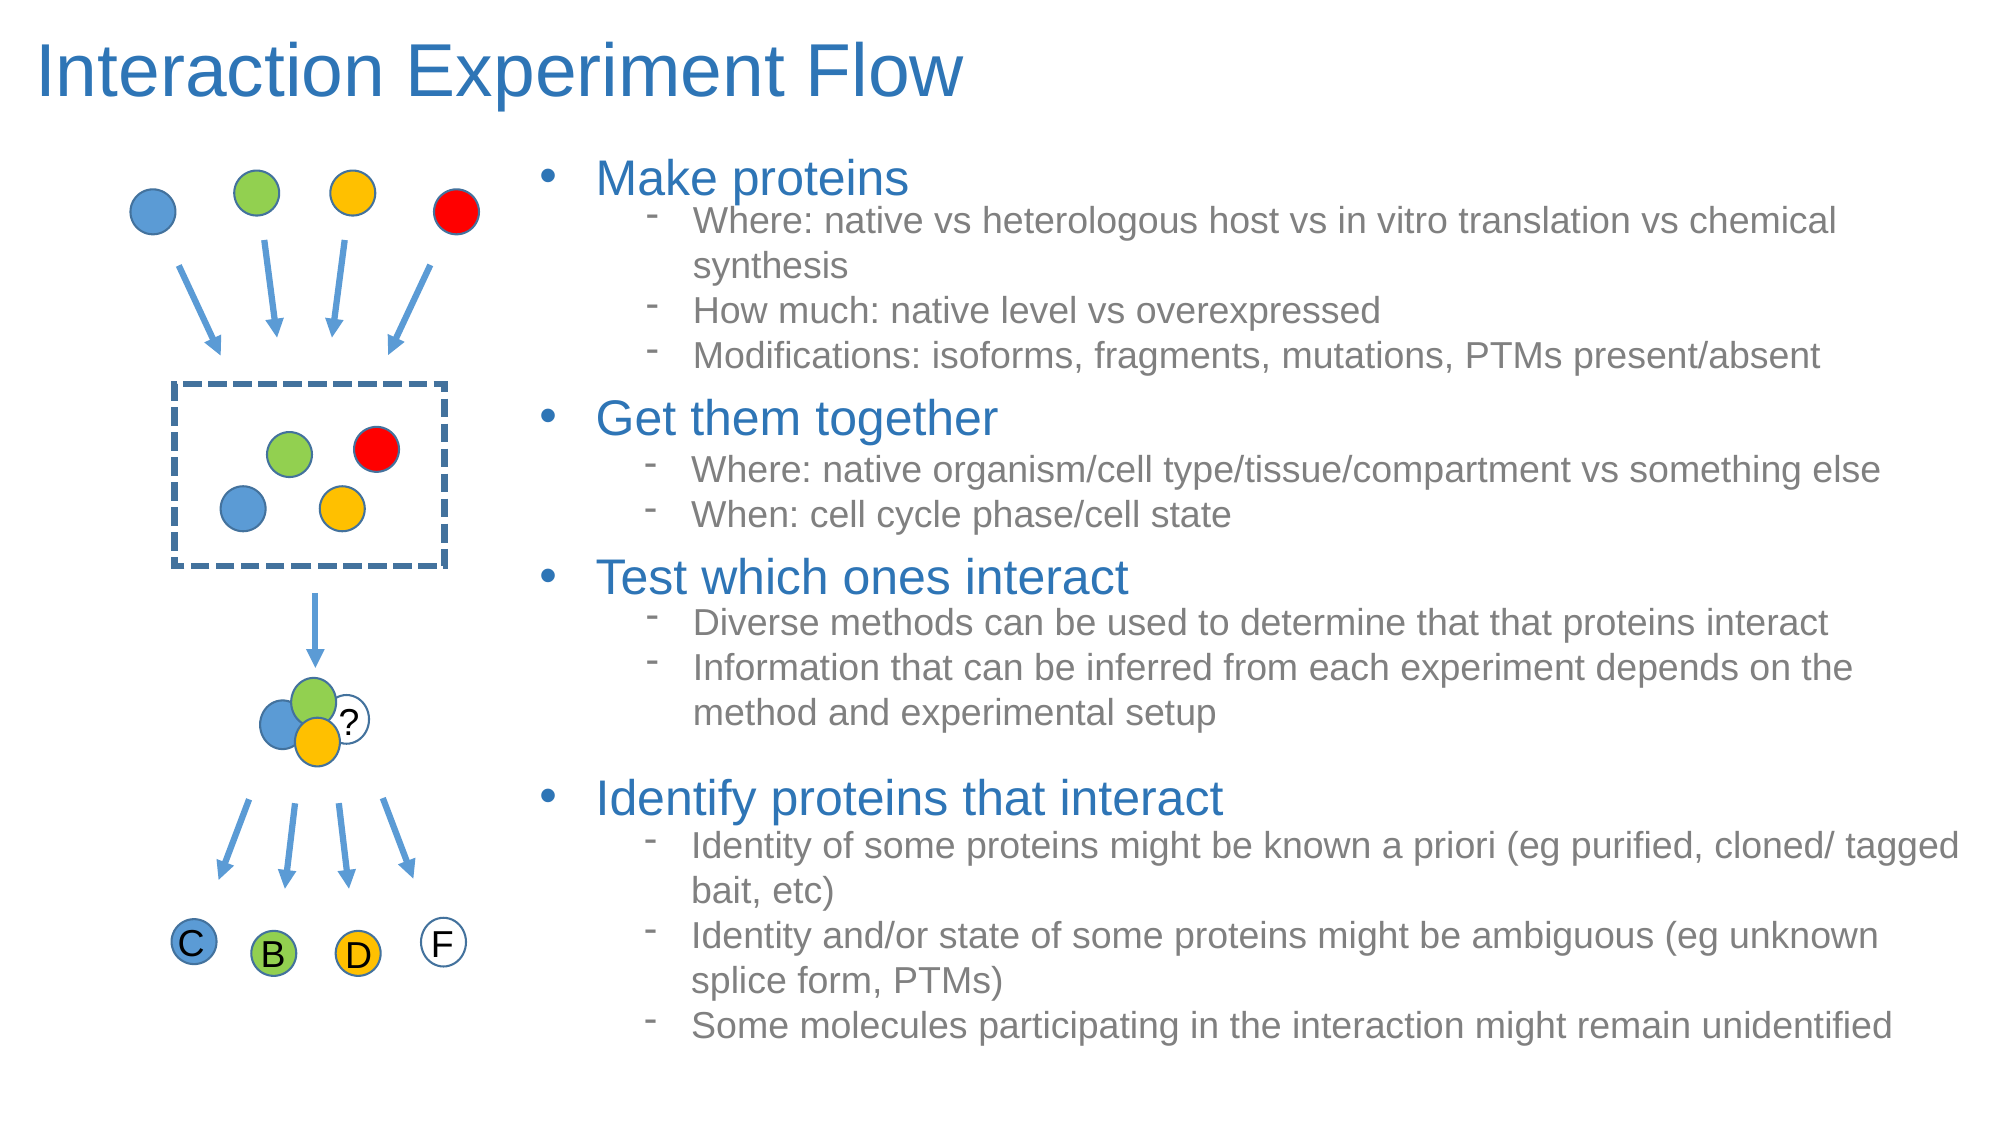

Interaction Experiment Flow
Make proteins

Get them together

Test which ones interact

Identify proteins that interact

Where: native vs heterologous host vs in vitro translation vs chemical synthesis
How much: native level vs overexpressed
Modifications: isoforms, fragments, mutations, PTMs present/absent

Where: native organism/cell type/tissue/compartment vs something else
When: cell cycle phase/cell state

Diverse methods can be used to determine that that proteins interact
Information that can be inferred from each experiment depends on the method and experimental setup

?

Identity of some proteins might be known a priori (eg purified, cloned/ tagged bait, etc)
Identity and/or state of some proteins might be ambiguous (eg unknown splice form, PTMs)
Some molecules participating in the interaction might remain unidentified
C

F

B

D